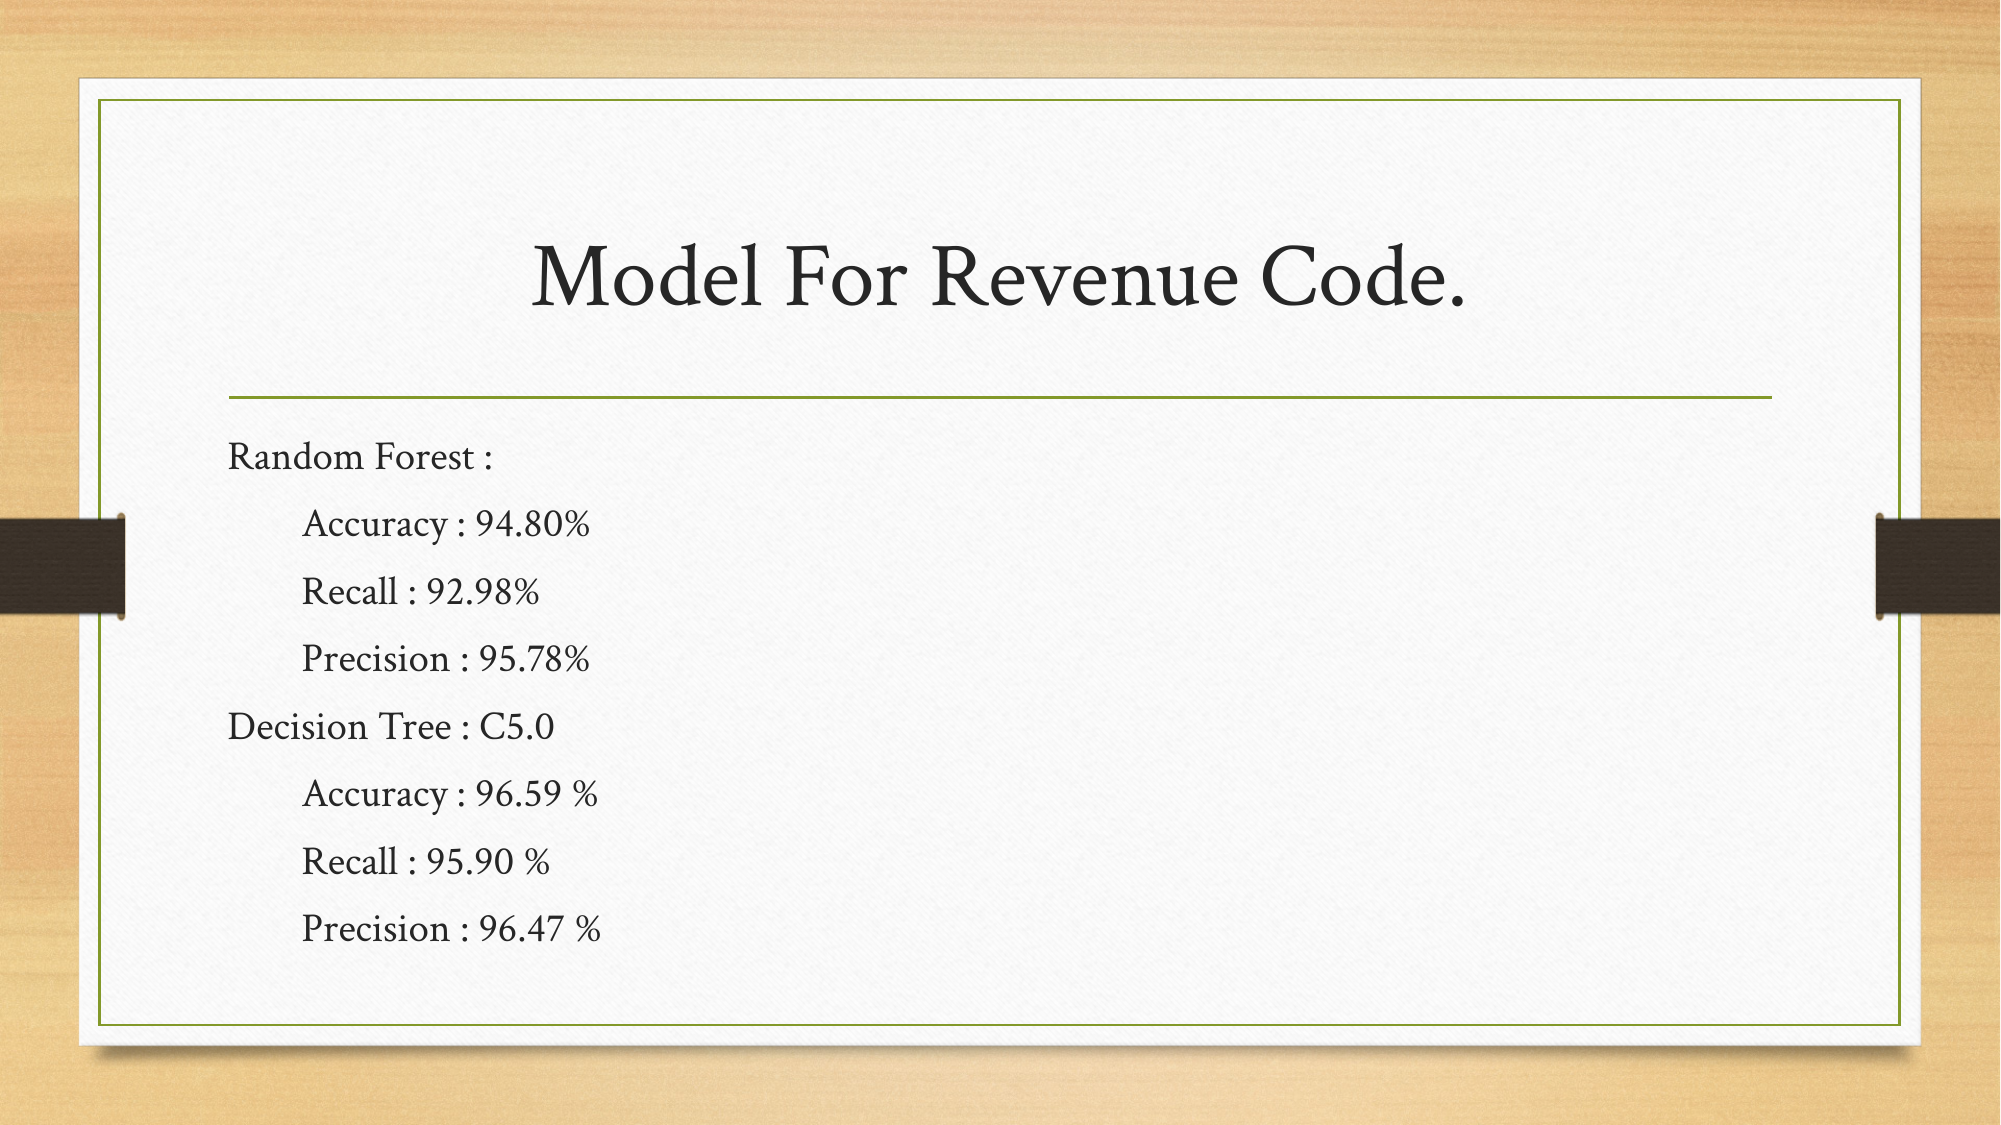

# Model For Revenue Code.
Random Forest :
        Accuracy : 94.80%
        Recall : 92.98%
        Precision : 95.78%
Decision Tree : C5.0
        Accuracy : 96.59 %
        Recall : 95.90 %
        Precision : 96.47 %